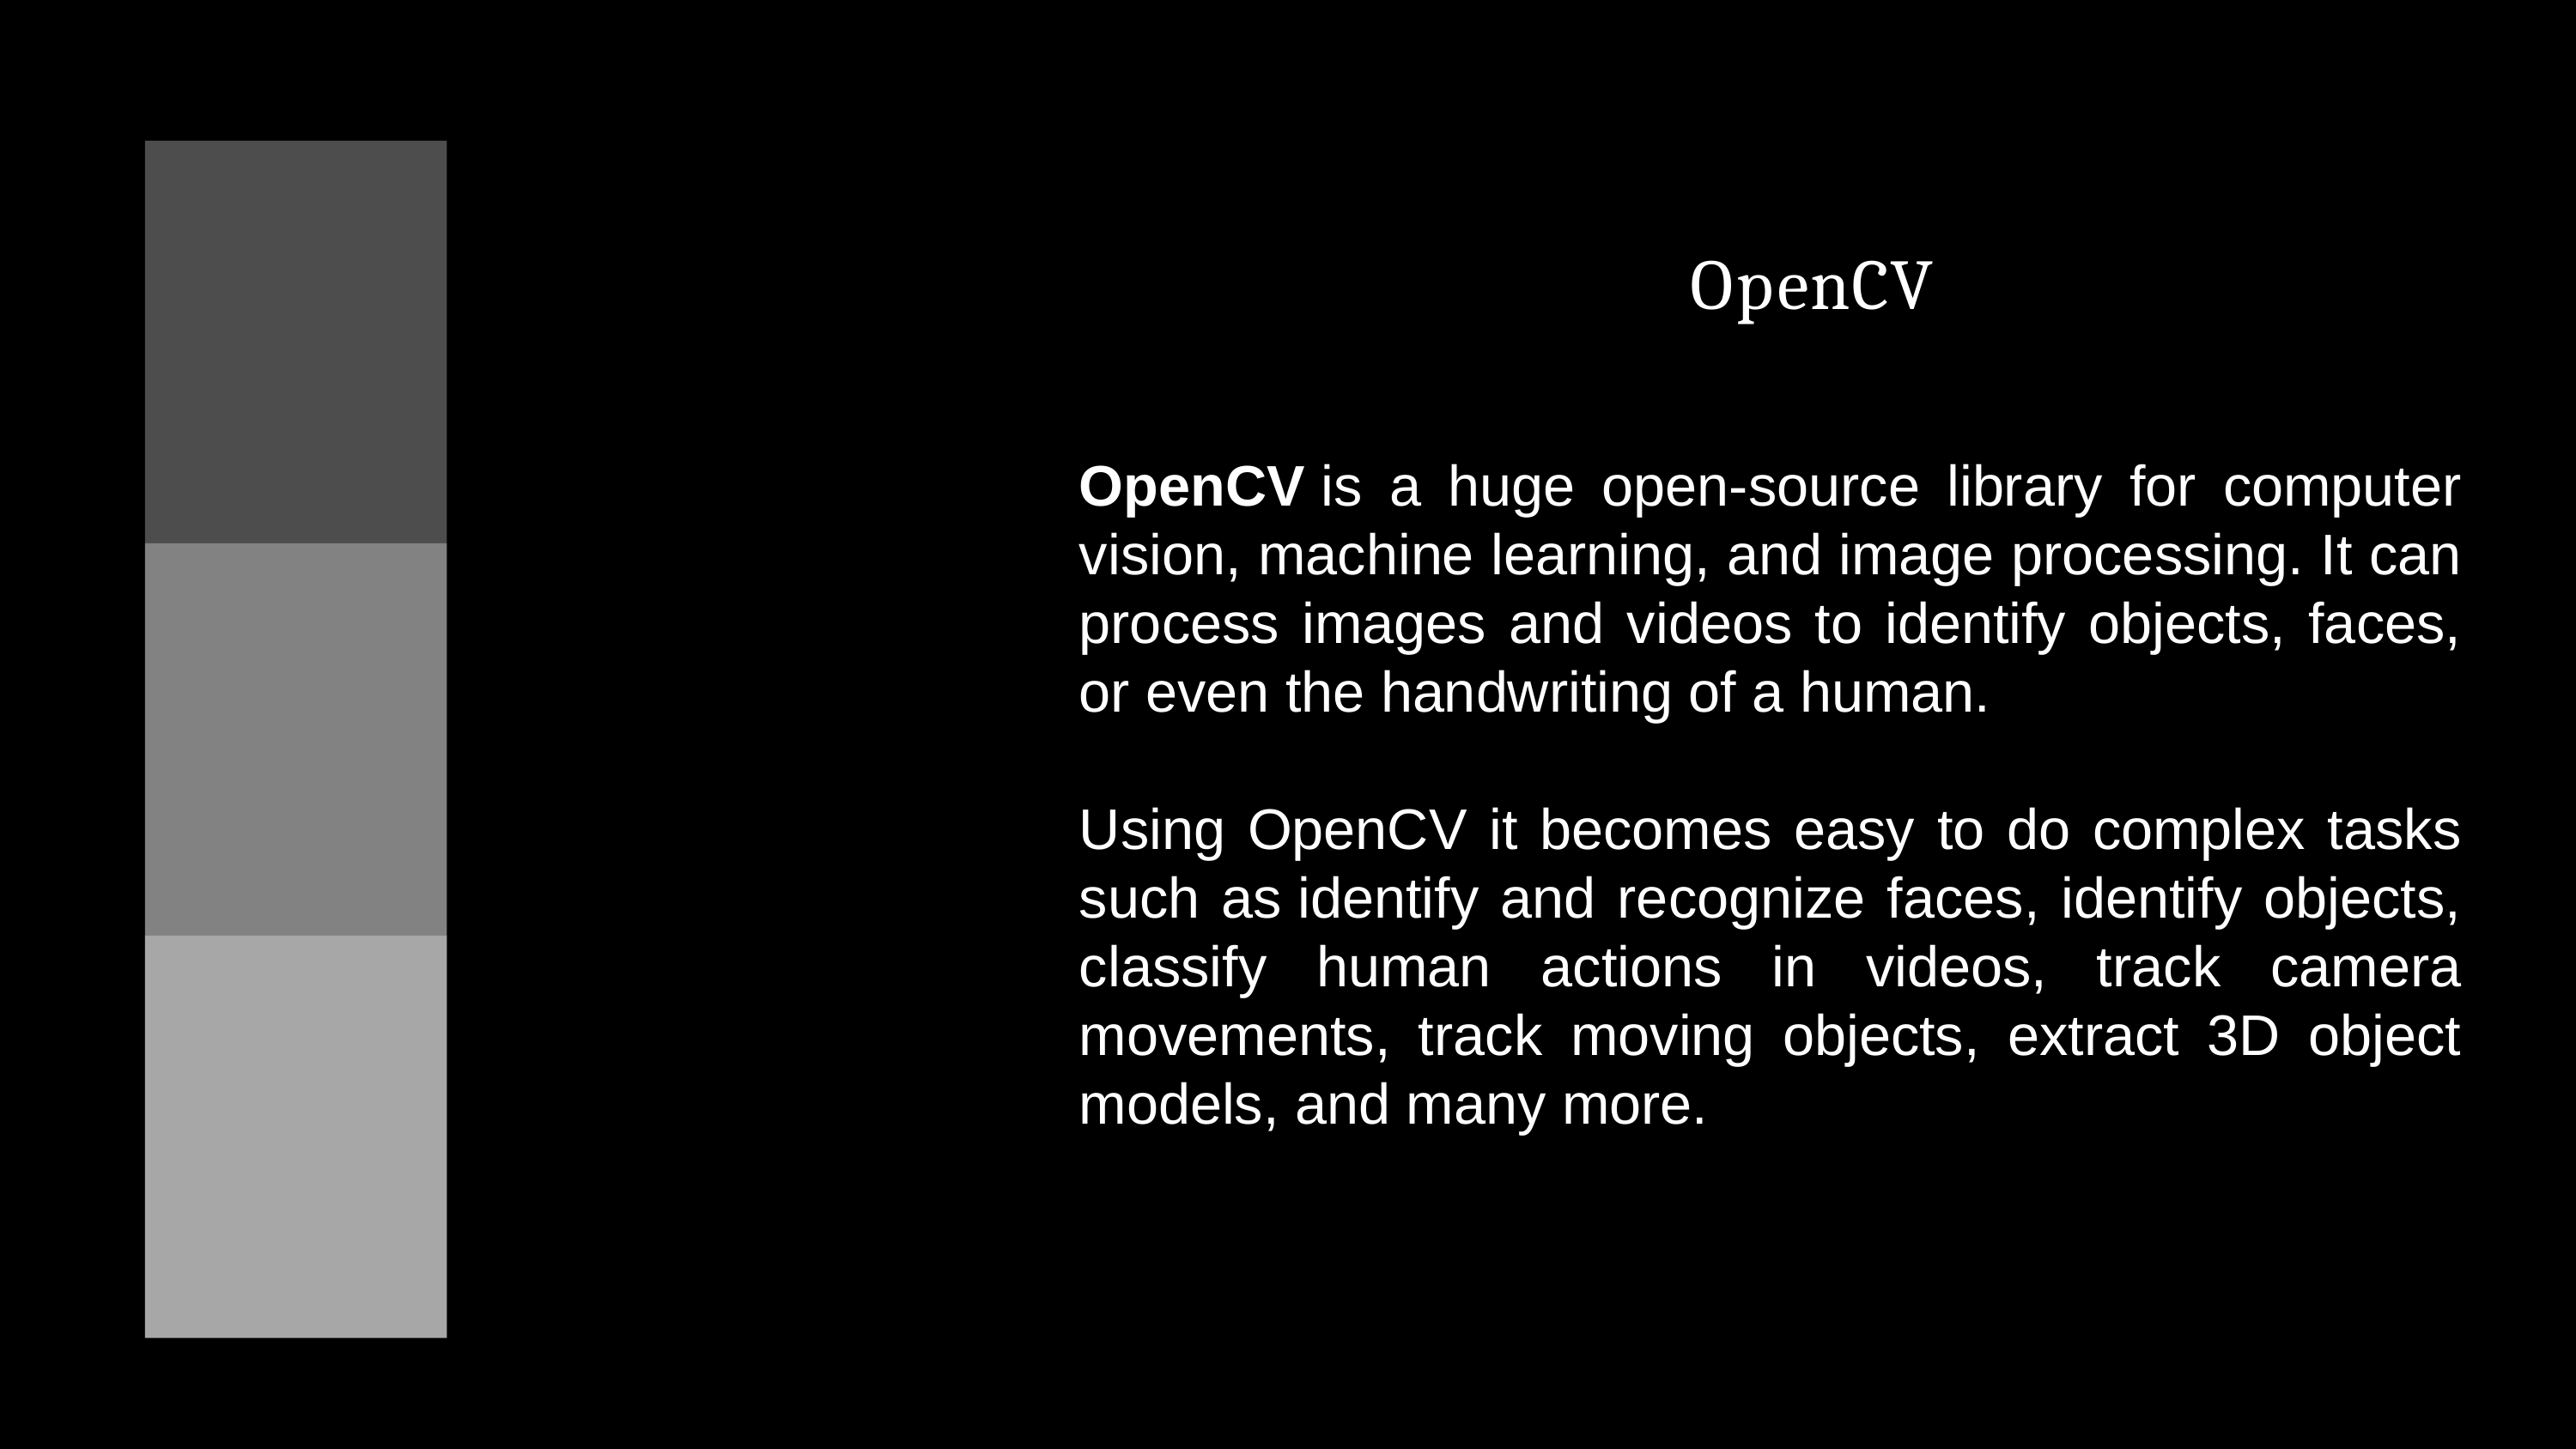

OpenCV
OpenCV is a huge open-source library for computer vision, machine learning, and image processing. It can process images and videos to identify objects, faces, or even the handwriting of a human.

Using OpenCV it becomes easy to do complex tasks such as identify and recognize faces, identify objects, classify human actions in videos, track camera movements, track moving objects, extract 3D object models, and many more.